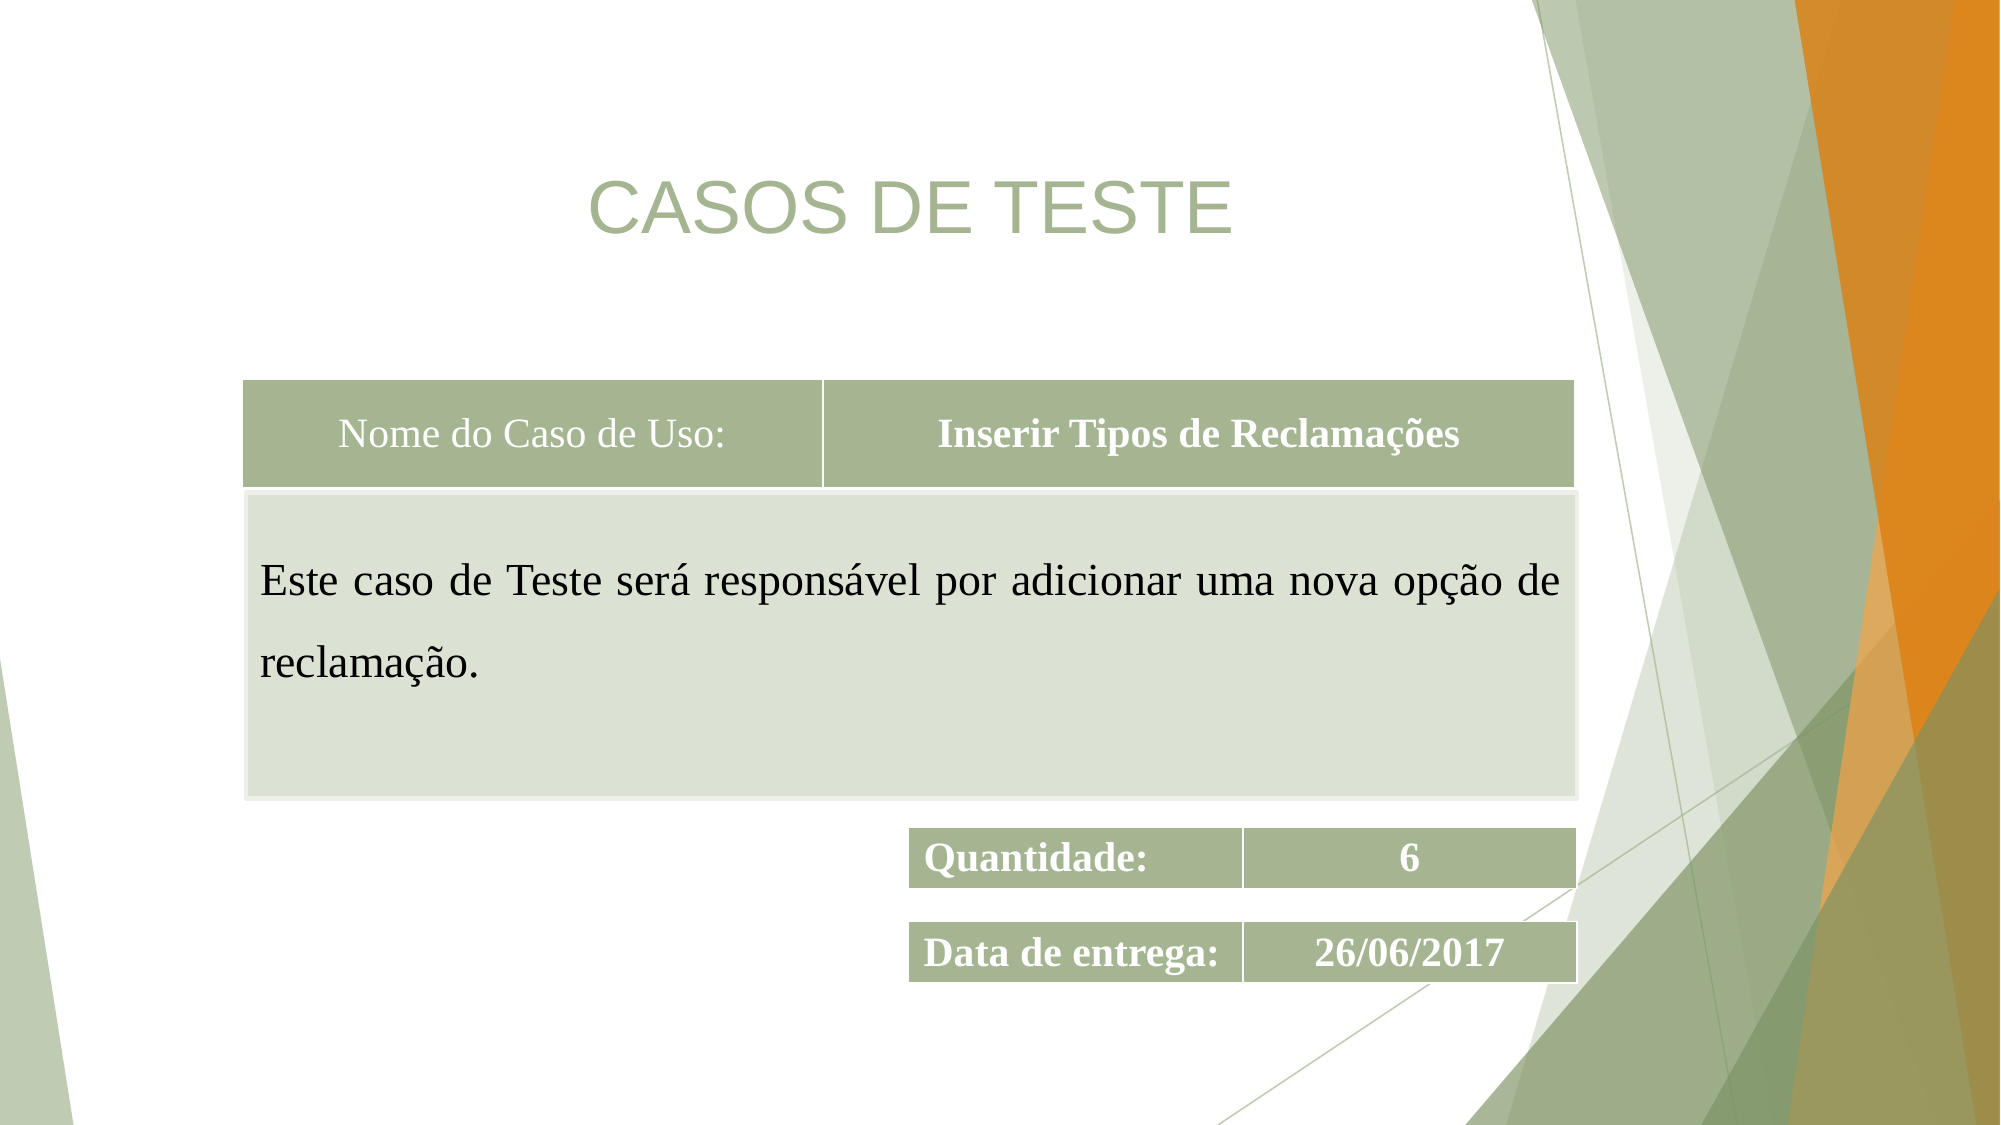

CASOS DE TESTE
| Nome do Caso de Uso: | Inserir Tipos de Reclamações |
| --- | --- |
Este caso de Teste será responsável por adicionar uma nova opção de reclamação.

| Quantidade: | 6 |
| --- | --- |
| Data de entrega: | 26/06/2017 |
| --- | --- |